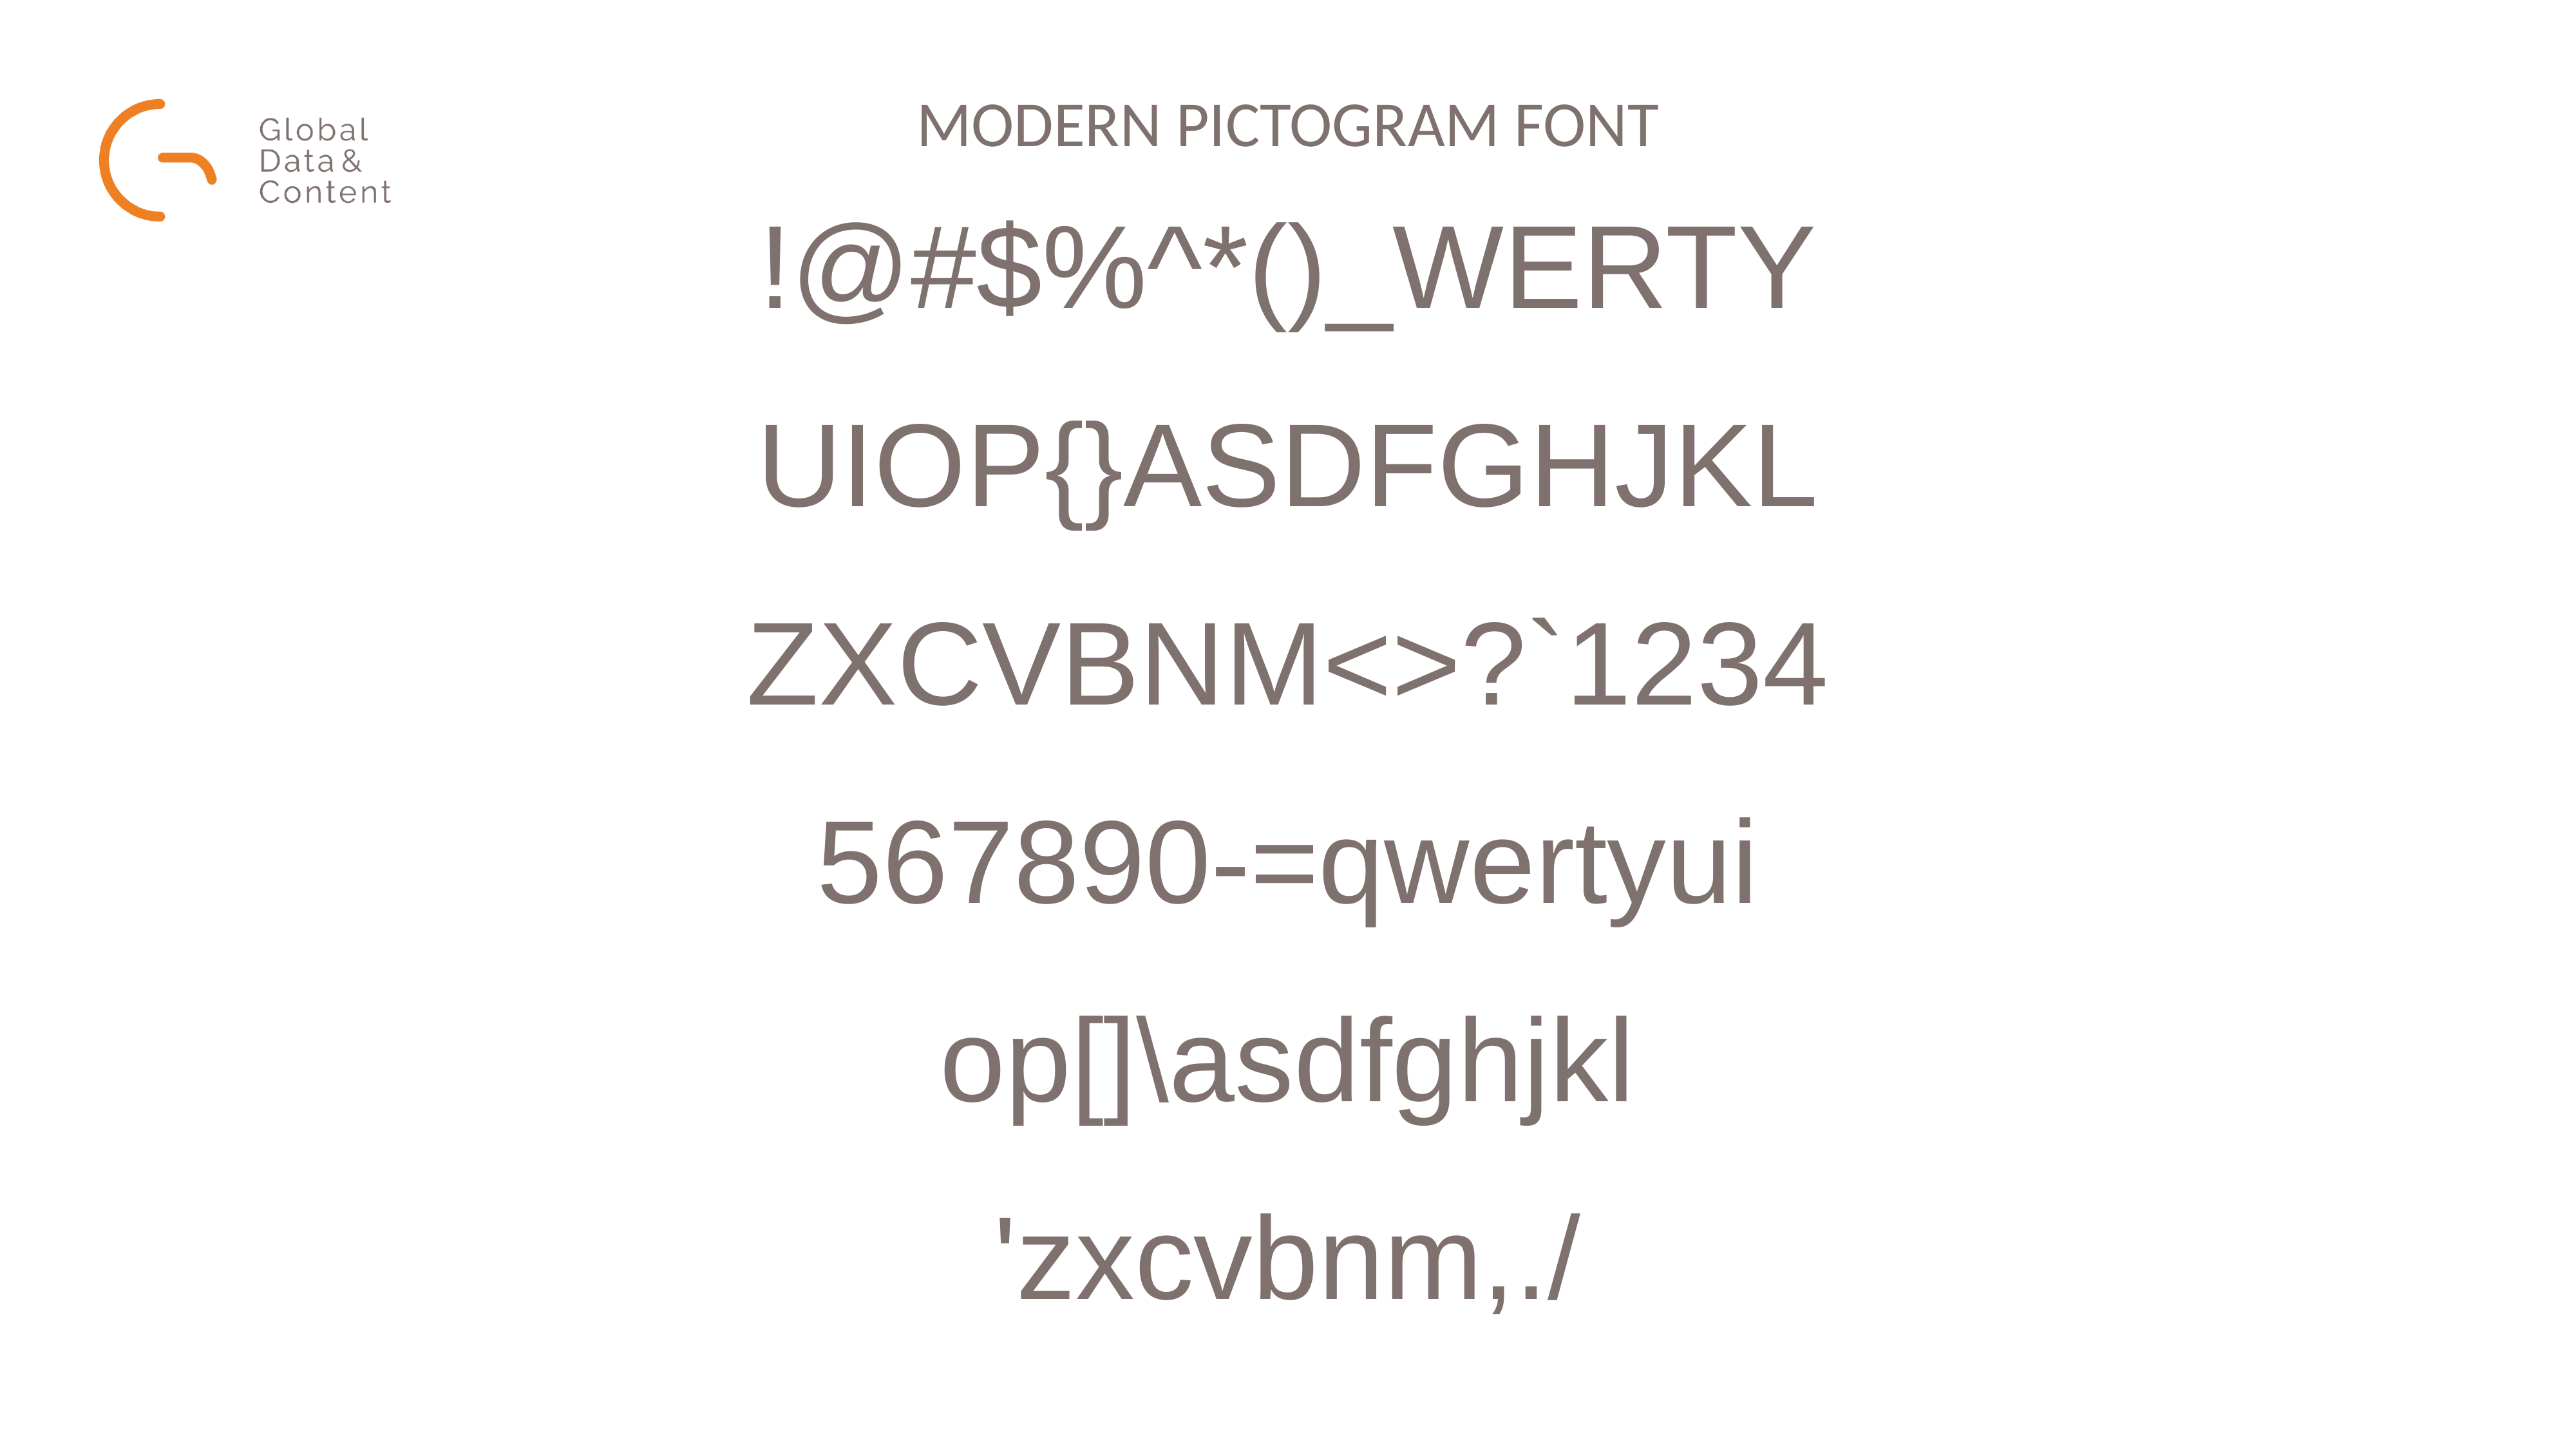

MODERN PICTOGRAM FONT
!@#$%^*()_WERTY
UIOP{}ASDFGHJKL
ZXCVBNM<>?`1234
567890-=qwertyui
op[]\asdfghjkl
'zxcvbnm,./